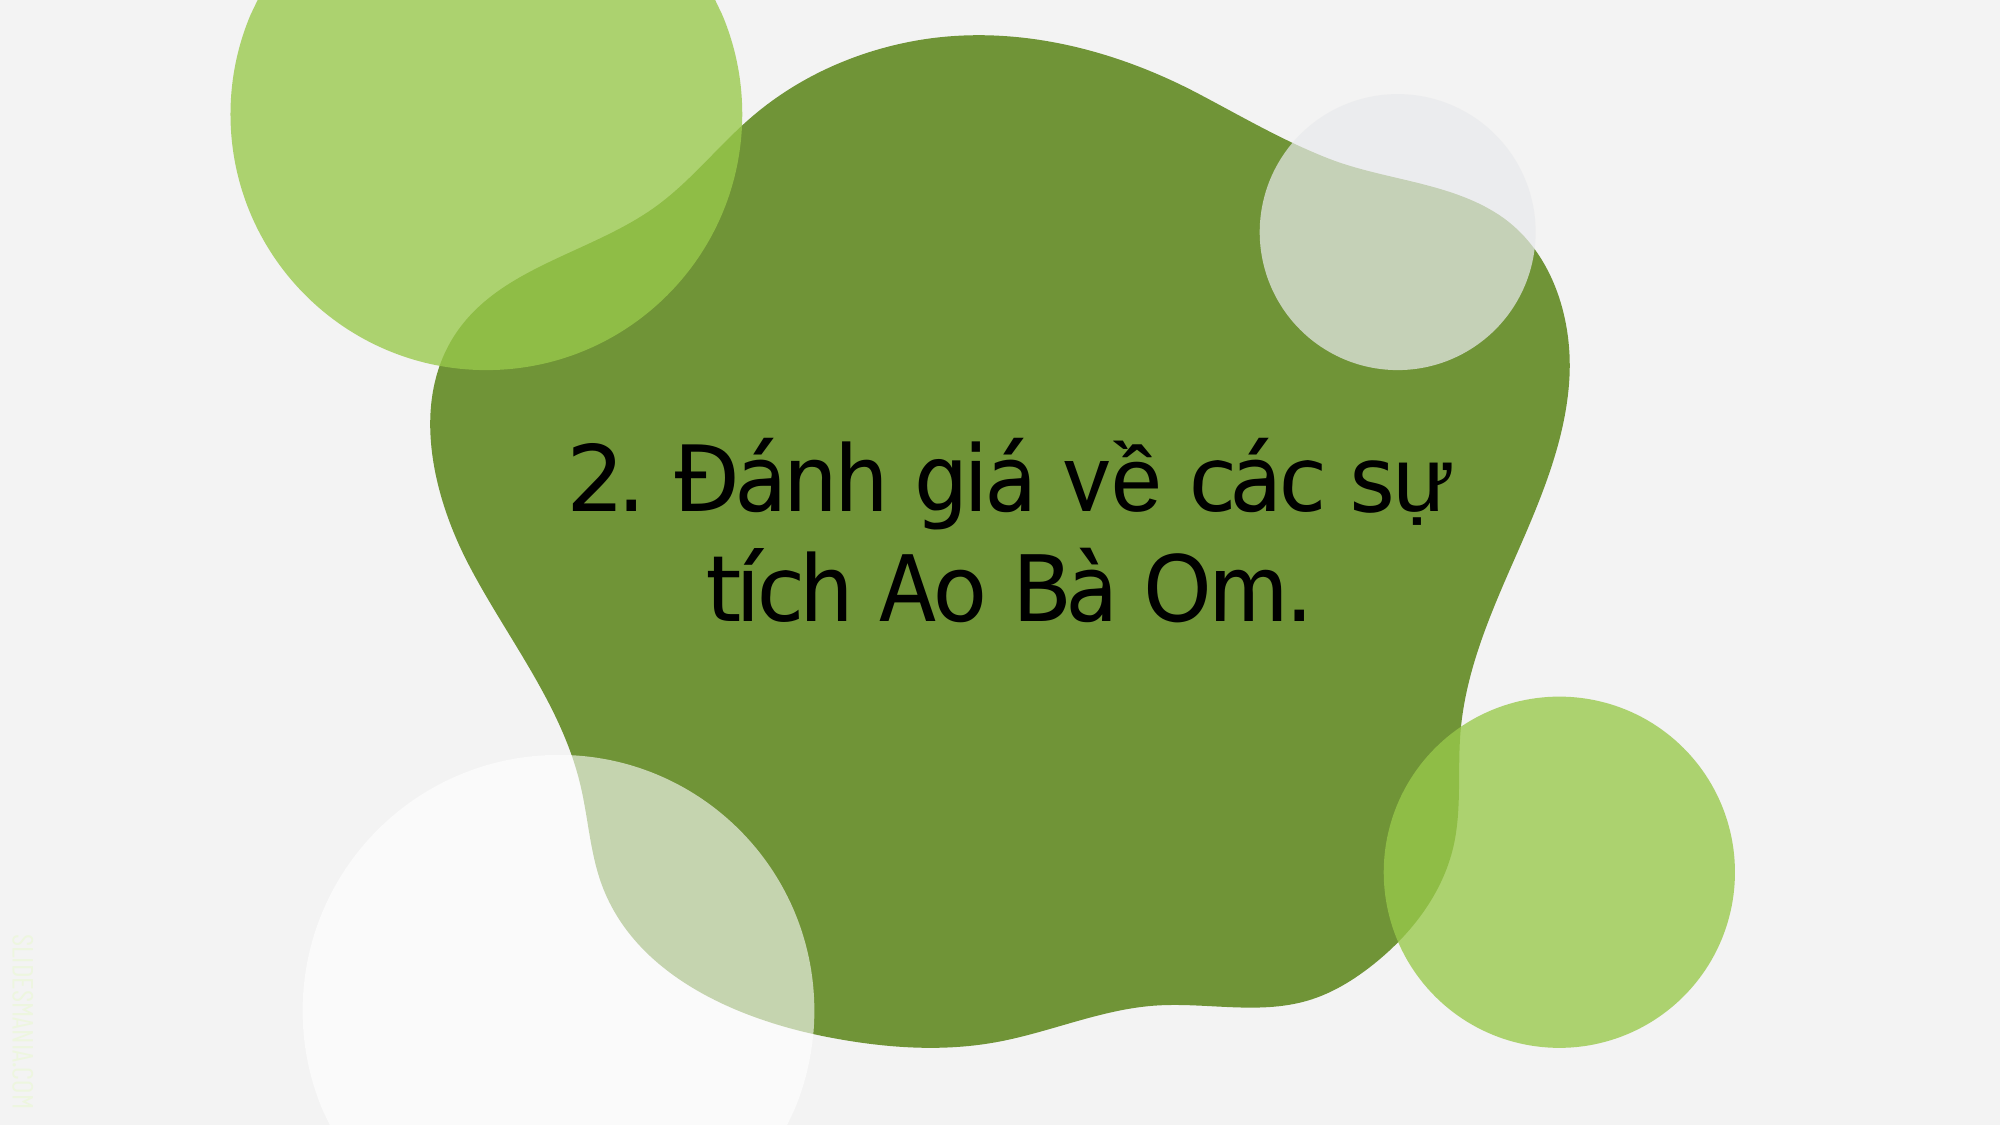

# 2. Đánh giá về các sự tích Ao Bà Om.